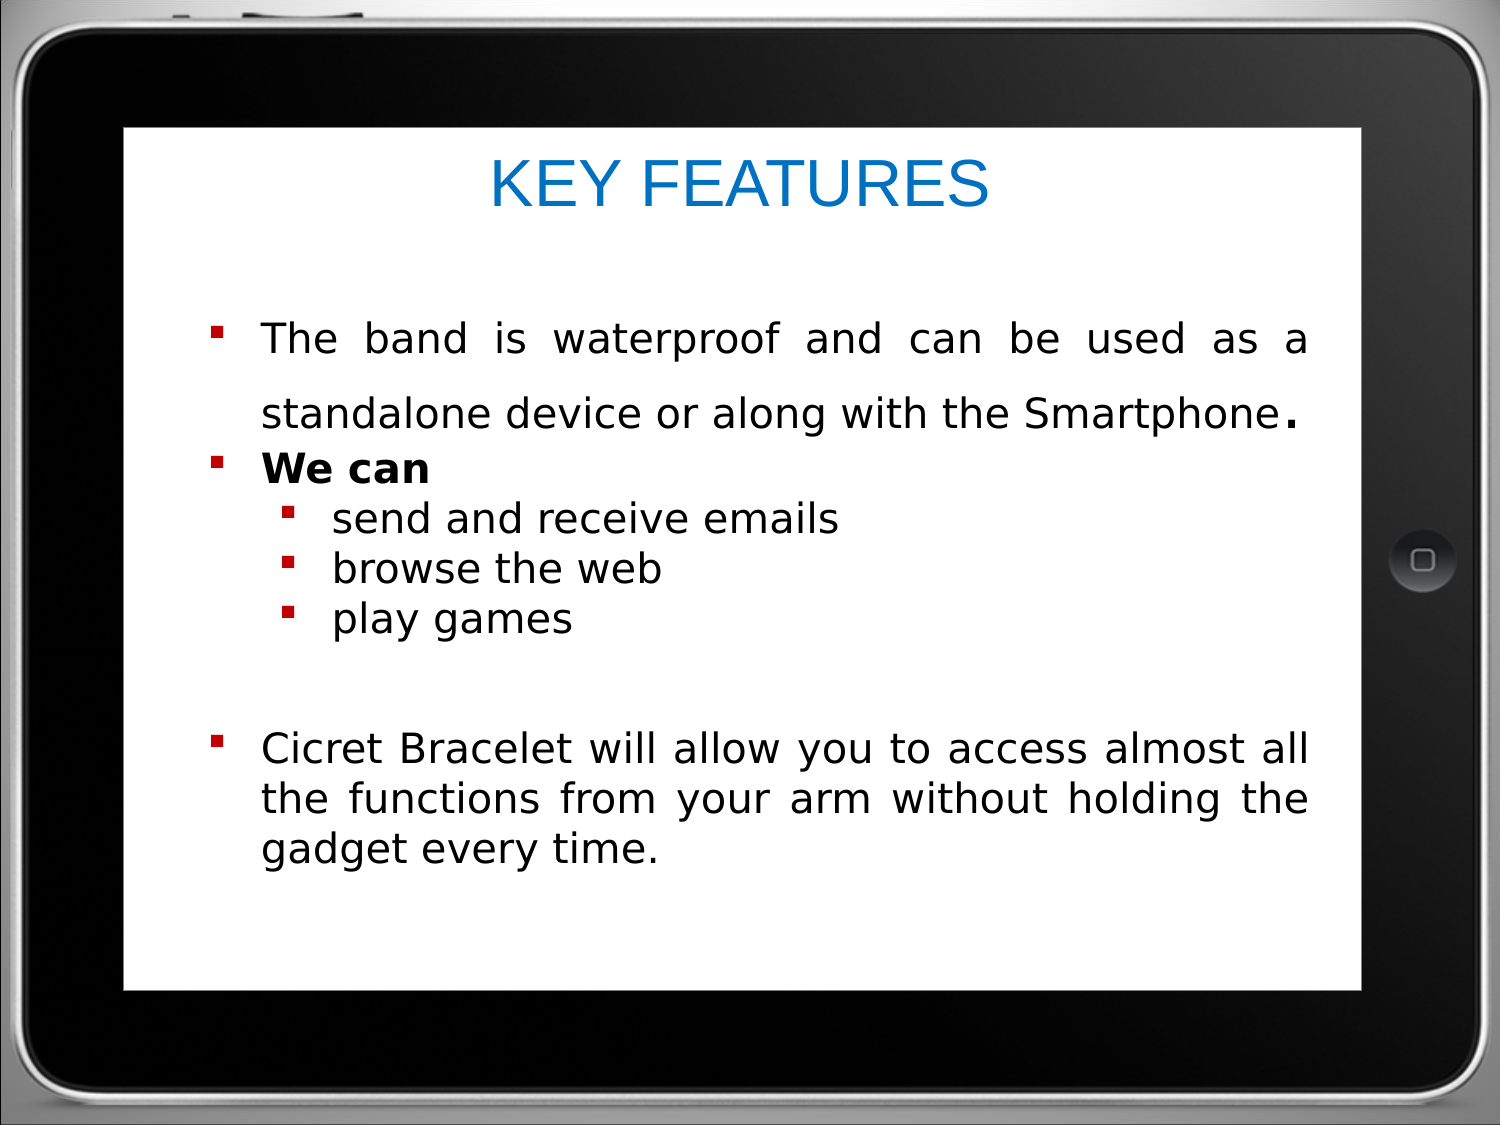

KEY FEATURES
The band is waterproof and can be used as a standalone device or along with the Smartphone.
We can
send and receive emails
browse the web
play games

Cicret Bracelet will allow you to access almost all the functions from your arm without holding the gadget every time.